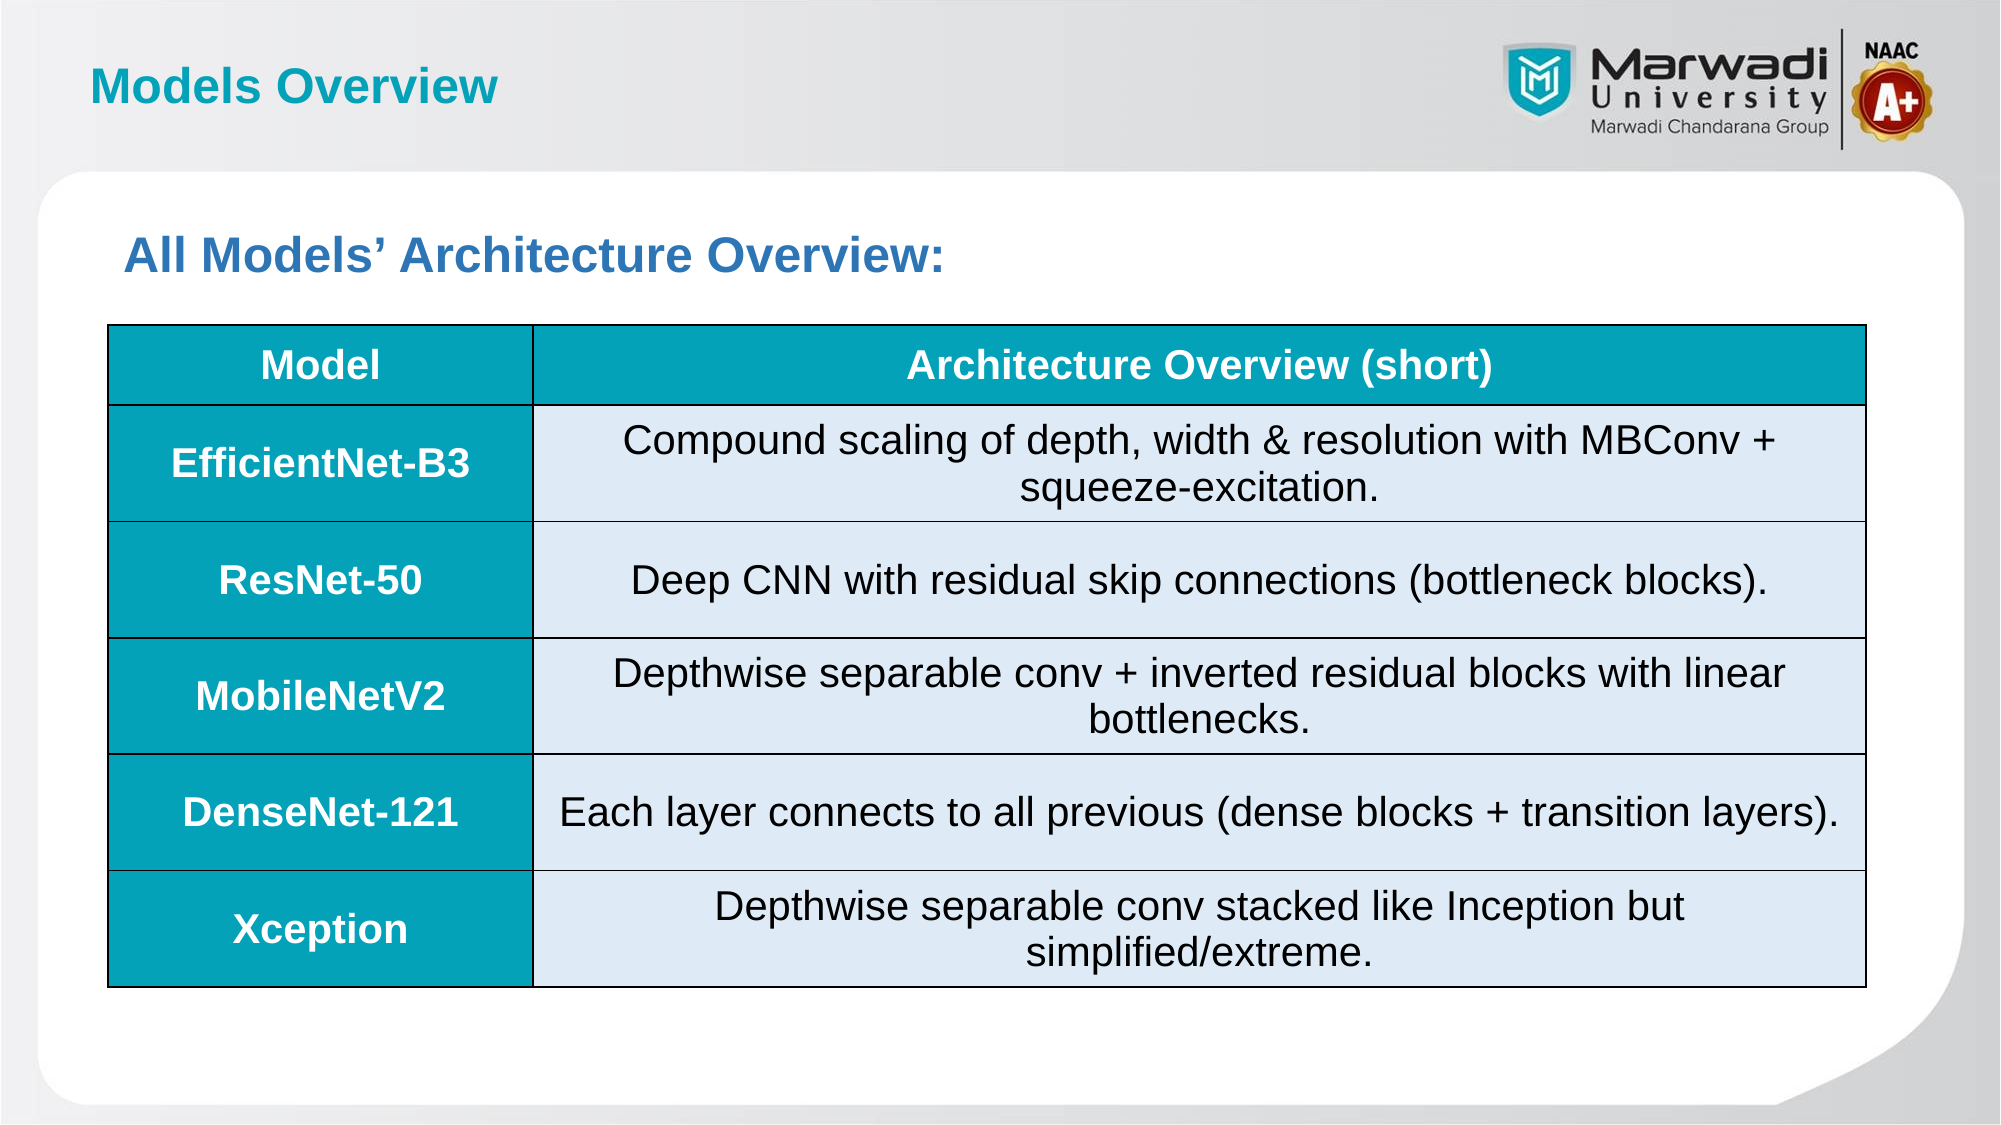

# Models Overview
All Models’ Architecture Overview:

| Model | Architecture Overview (short) |
| --- | --- |
| EfficientNet-B3 | Compound scaling of depth, width & resolution with MBConv + squeeze-excitation. |
| ResNet-50 | Deep CNN with residual skip connections (bottleneck blocks). |
| MobileNetV2 | Depthwise separable conv + inverted residual blocks with linear bottlenecks. |
| DenseNet-121 | Each layer connects to all previous (dense blocks + transition layers). |
| Xception | Depthwise separable conv stacked like Inception but simplified/extreme. |